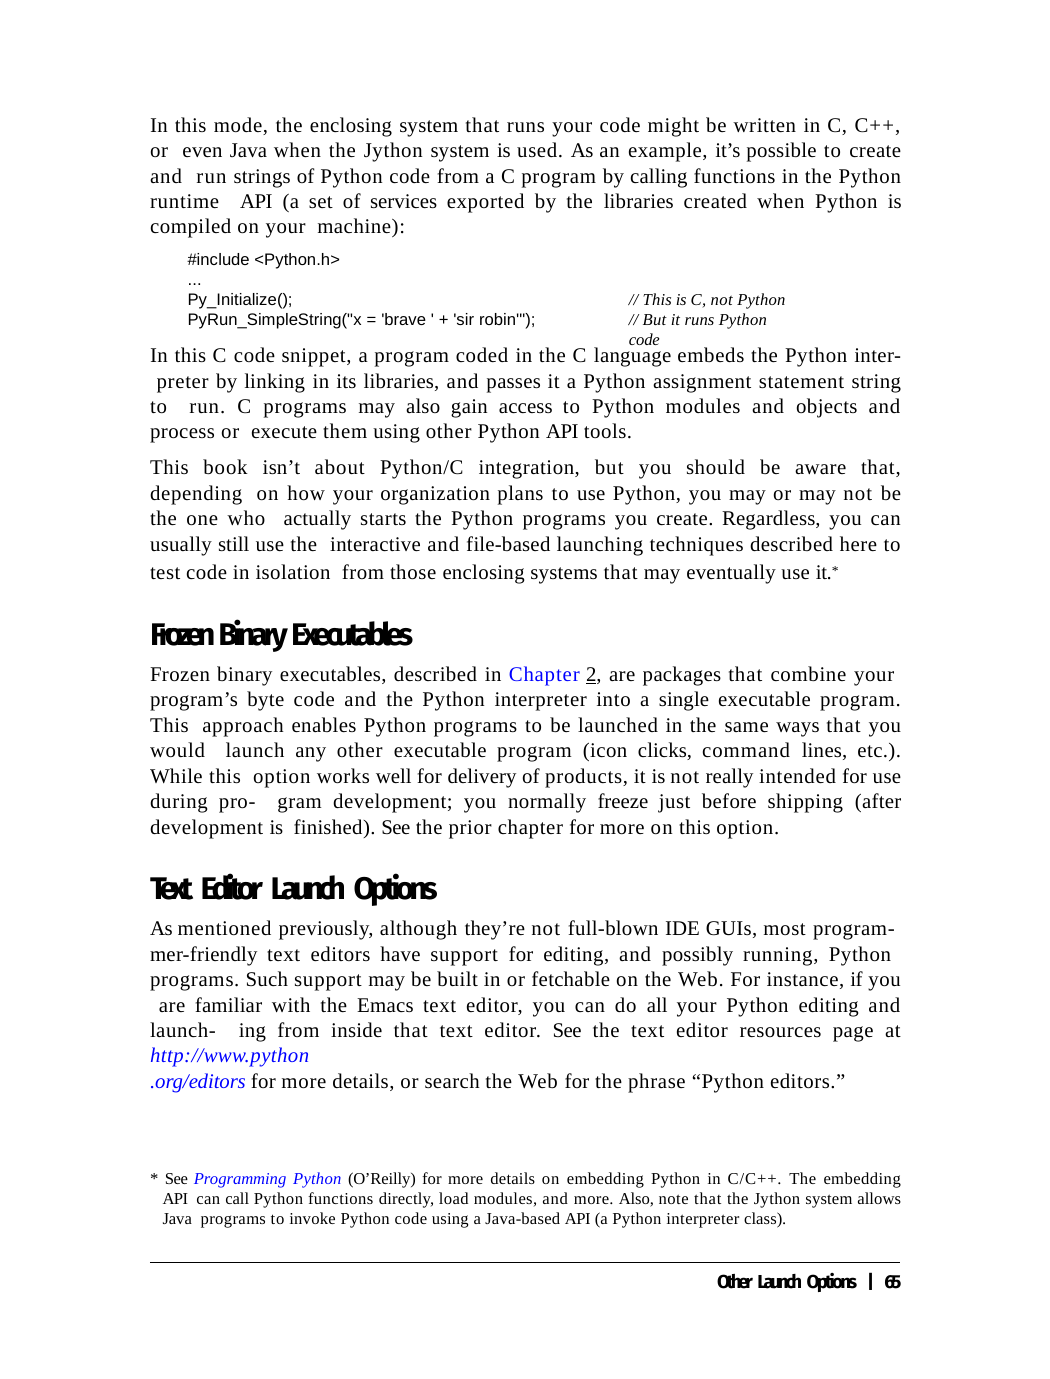

In this mode, the enclosing system that runs your code might be written in C, C++, or  even Java when the Jython system is used. As an example, it’s possible to create and  run strings of Python code from a C program by calling functions in the Python runtime  API (a set of services exported by the libraries created when Python is compiled on your  machine):
#include <Python.h>
...
Py_Initialize();
PyRun_SimpleString("x = 'brave ' + 'sir robin'");
// This is C, not Python
// But it runs Python code
In this C code snippet, a program coded in the C language embeds the Python inter-  preter by linking in its libraries, and passes it a Python assignment statement string to  run. C programs may also gain access to Python modules and objects and process or  execute them using other Python API tools.
This book isn’t about Python/C integration, but you should be aware that, depending  on how your organization plans to use Python, you may or may not be the one who  actually starts the Python programs you create. Regardless, you can usually still use the  interactive and file-based launching techniques described here to test code in isolation  from those enclosing systems that may eventually use it.*

Frozen Binary Executables
Frozen binary executables, described in Chapter 2, are packages that combine your  program’s byte code and the Python interpreter into a single executable program. This  approach enables Python programs to be launched in the same ways that you would  launch any other executable program (icon clicks, command lines, etc.). While this  option works well for delivery of products, it is not really intended for use during pro-  gram development; you normally freeze just before shipping (after development is  finished). See the prior chapter for more on this option.

Text Editor Launch Options
As mentioned previously, although they’re not full-blown IDE GUIs, most program-  mer-friendly text editors have support for editing, and possibly running, Python  programs. Such support may be built in or fetchable on the Web. For instance, if you  are familiar with the Emacs text editor, you can do all your Python editing and launch-  ing from inside that text editor. See the text editor resources page at http://www.python
.org/editors for more details, or search the Web for the phrase “Python editors.”
* See Programming Python (O’Reilly) for more details on embedding Python in C/C++. The embedding API  can call Python functions directly, load modules, and more. Also, note that the Jython system allows Java  programs to invoke Python code using a Java-based API (a Python interpreter class).

Other Launch Options  |  65